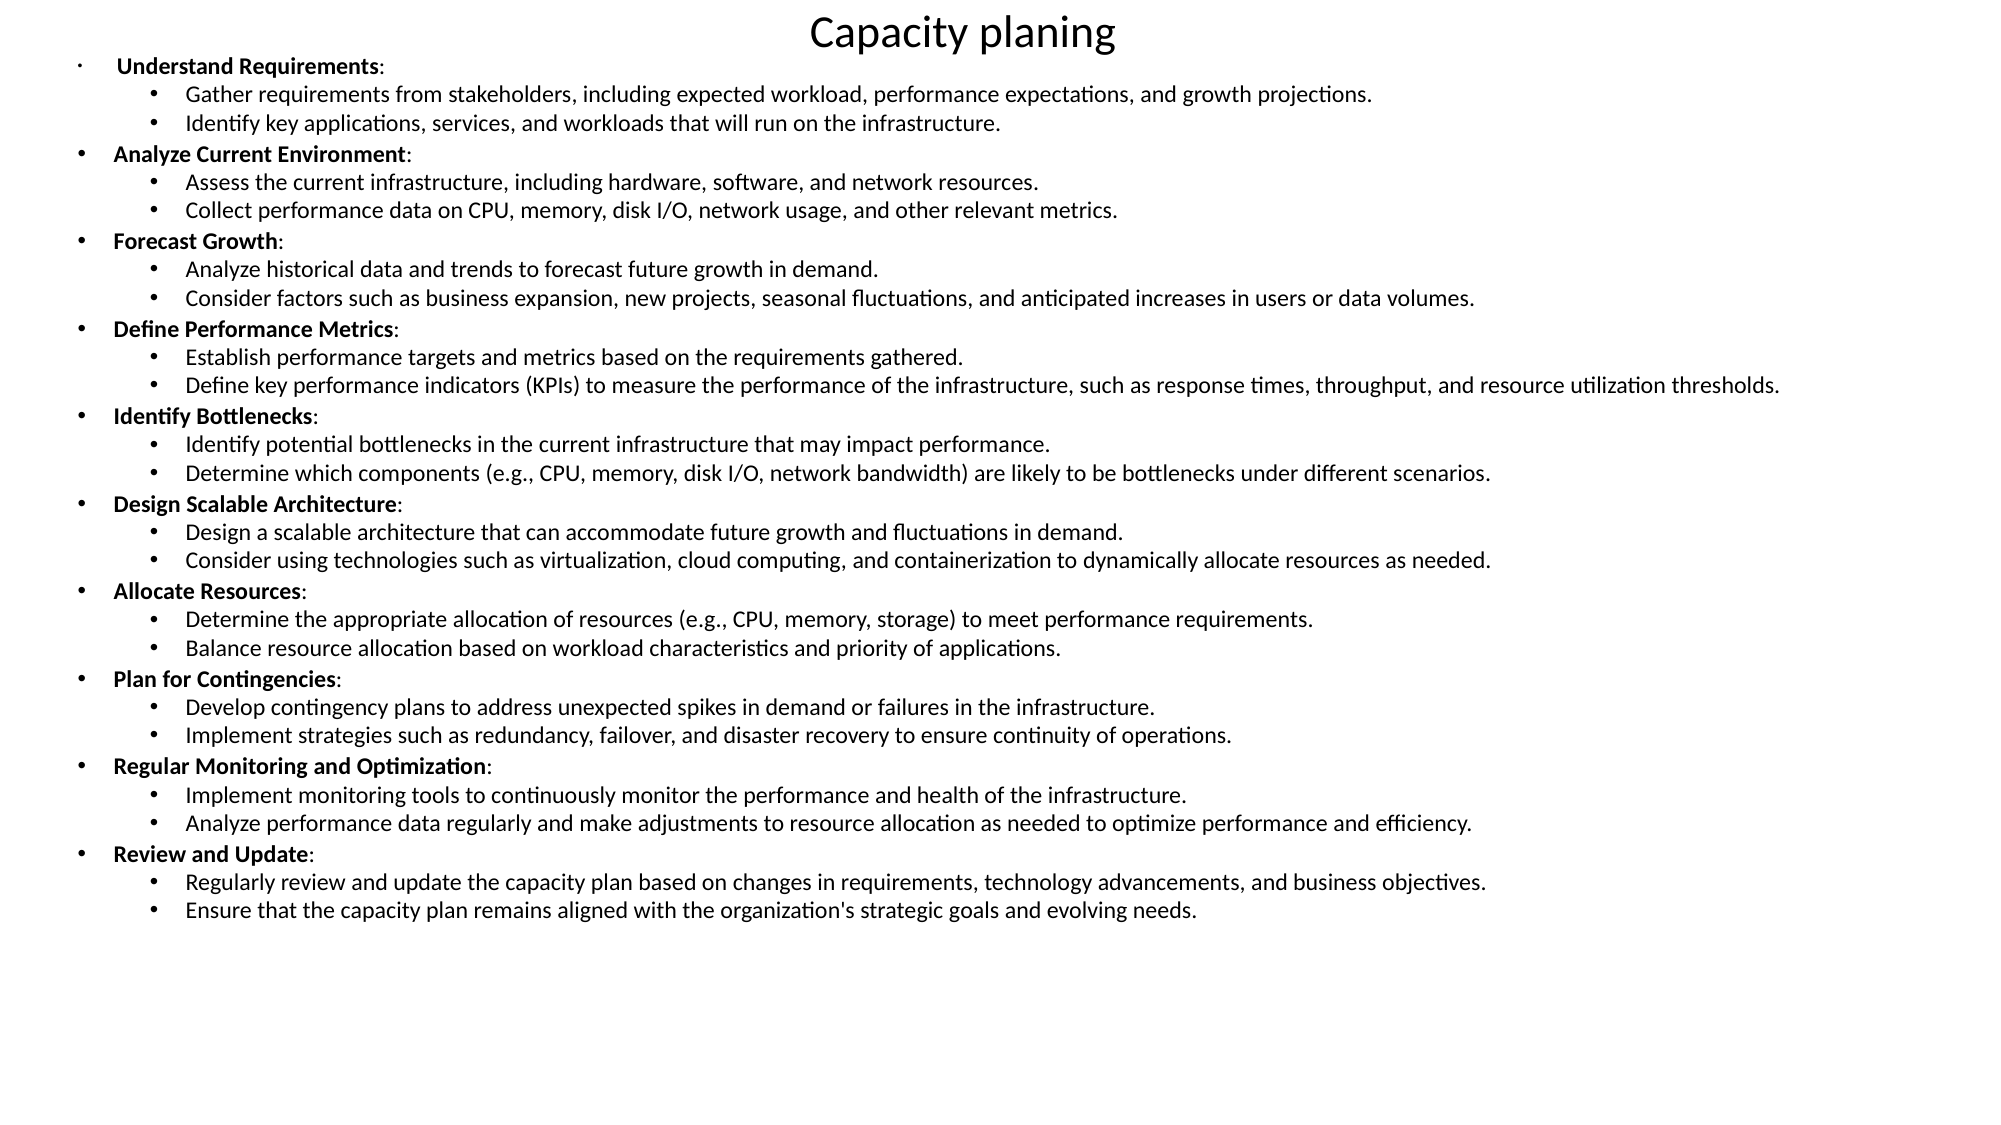

# Capacity planing
 Understand Requirements:
Gather requirements from stakeholders, including expected workload, performance expectations, and growth projections.
Identify key applications, services, and workloads that will run on the infrastructure.
Analyze Current Environment:
Assess the current infrastructure, including hardware, software, and network resources.
Collect performance data on CPU, memory, disk I/O, network usage, and other relevant metrics.
Forecast Growth:
Analyze historical data and trends to forecast future growth in demand.
Consider factors such as business expansion, new projects, seasonal fluctuations, and anticipated increases in users or data volumes.
Define Performance Metrics:
Establish performance targets and metrics based on the requirements gathered.
Define key performance indicators (KPIs) to measure the performance of the infrastructure, such as response times, throughput, and resource utilization thresholds.
Identify Bottlenecks:
Identify potential bottlenecks in the current infrastructure that may impact performance.
Determine which components (e.g., CPU, memory, disk I/O, network bandwidth) are likely to be bottlenecks under different scenarios.
Design Scalable Architecture:
Design a scalable architecture that can accommodate future growth and fluctuations in demand.
Consider using technologies such as virtualization, cloud computing, and containerization to dynamically allocate resources as needed.
Allocate Resources:
Determine the appropriate allocation of resources (e.g., CPU, memory, storage) to meet performance requirements.
Balance resource allocation based on workload characteristics and priority of applications.
Plan for Contingencies:
Develop contingency plans to address unexpected spikes in demand or failures in the infrastructure.
Implement strategies such as redundancy, failover, and disaster recovery to ensure continuity of operations.
Regular Monitoring and Optimization:
Implement monitoring tools to continuously monitor the performance and health of the infrastructure.
Analyze performance data regularly and make adjustments to resource allocation as needed to optimize performance and efficiency.
Review and Update:
Regularly review and update the capacity plan based on changes in requirements, technology advancements, and business objectives.
Ensure that the capacity plan remains aligned with the organization's strategic goals and evolving needs.